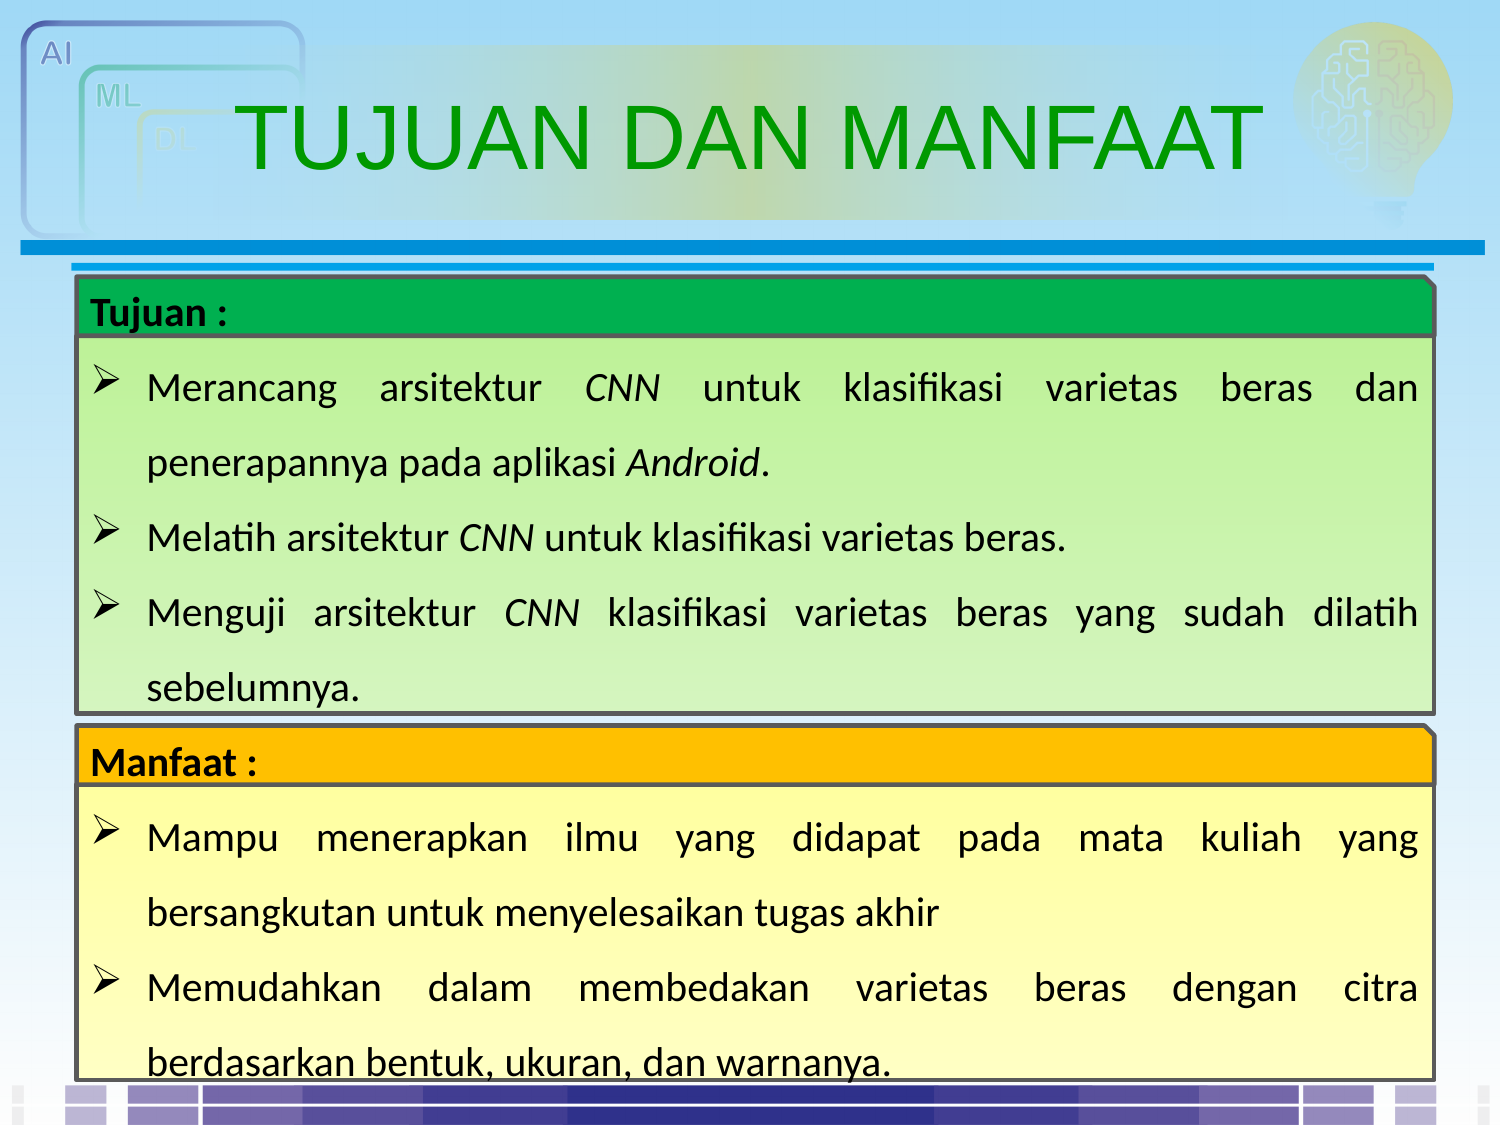

# TUJUAN DAN MANFAAT
Tujuan :
Merancang arsitektur CNN untuk klasifikasi varietas beras dan penerapannya pada aplikasi Android.
Melatih arsitektur CNN untuk klasifikasi varietas beras.
Menguji arsitektur CNN klasifikasi varietas beras yang sudah dilatih sebelumnya.
Manfaat :
Mampu menerapkan ilmu yang didapat pada mata kuliah yang bersangkutan untuk menyelesaikan tugas akhir
Memudahkan dalam membedakan varietas beras dengan citra berdasarkan bentuk, ukuran, dan warnanya.